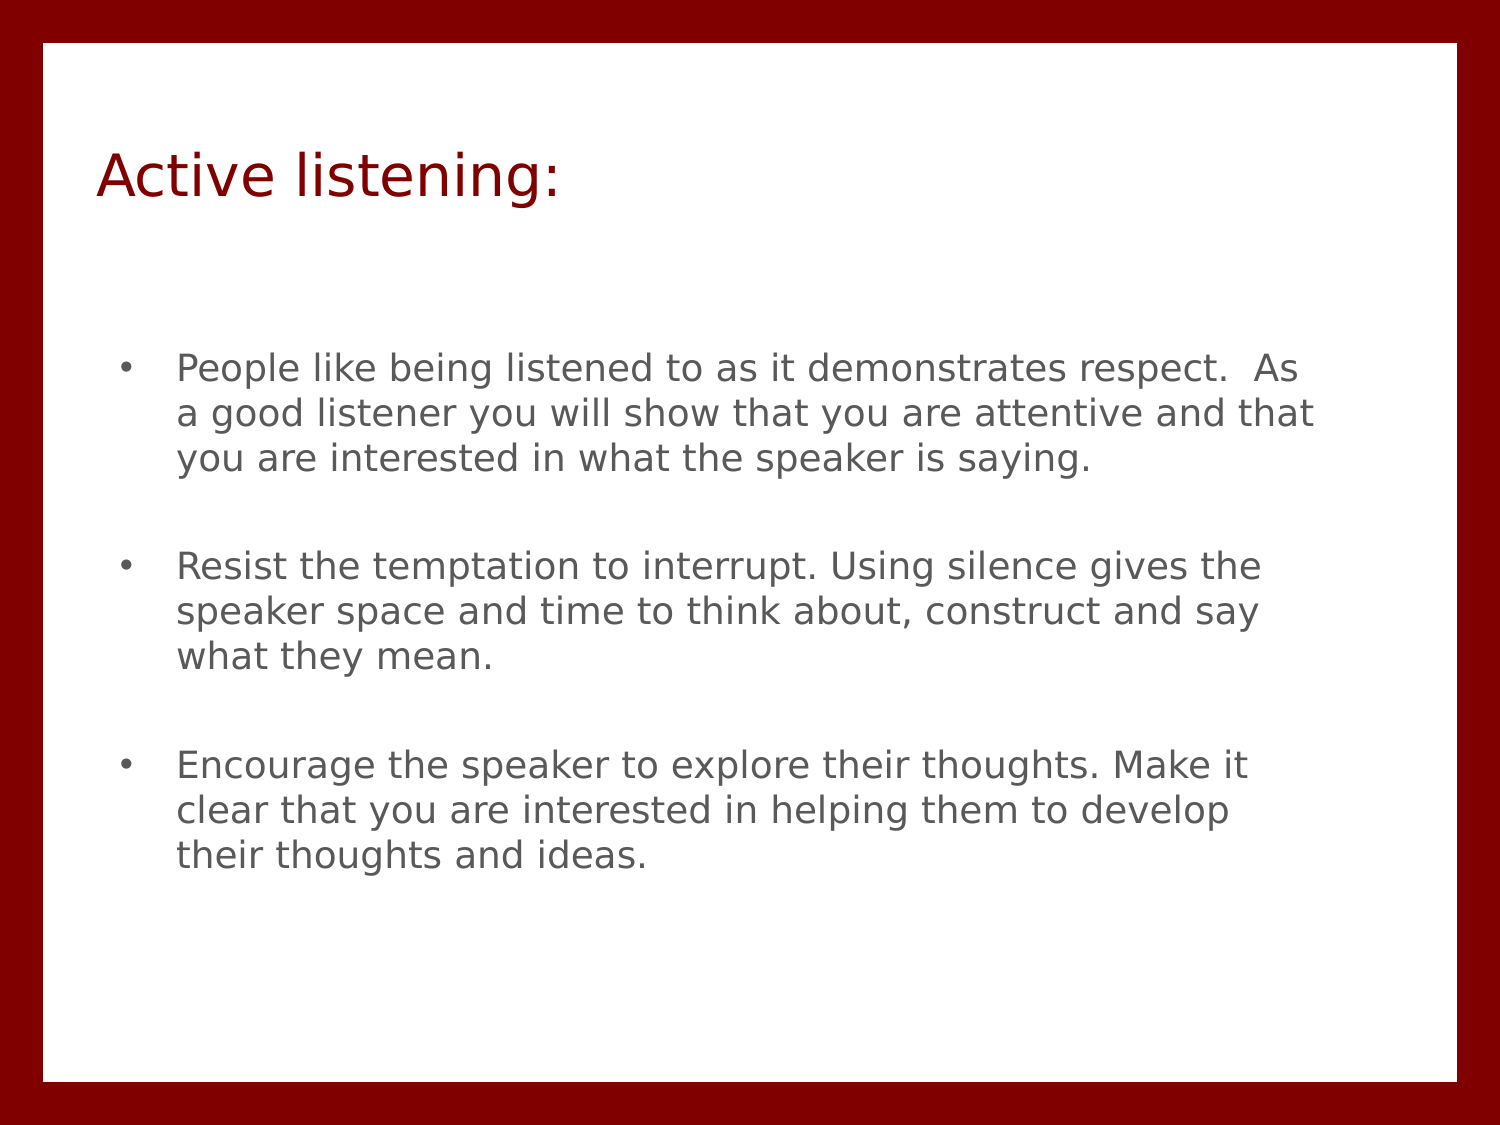

Active listening:

People like being listened to as it demonstrates respect.  As a good listener you will show that you are attentive and that you are interested in what the speaker is saying.

Resist the temptation to interrupt. Using silence gives the speaker space and time to think about, construct and say what they mean.

Encourage the speaker to explore their thoughts. Make it clear that you are interested in helping them to develop their thoughts and ideas.